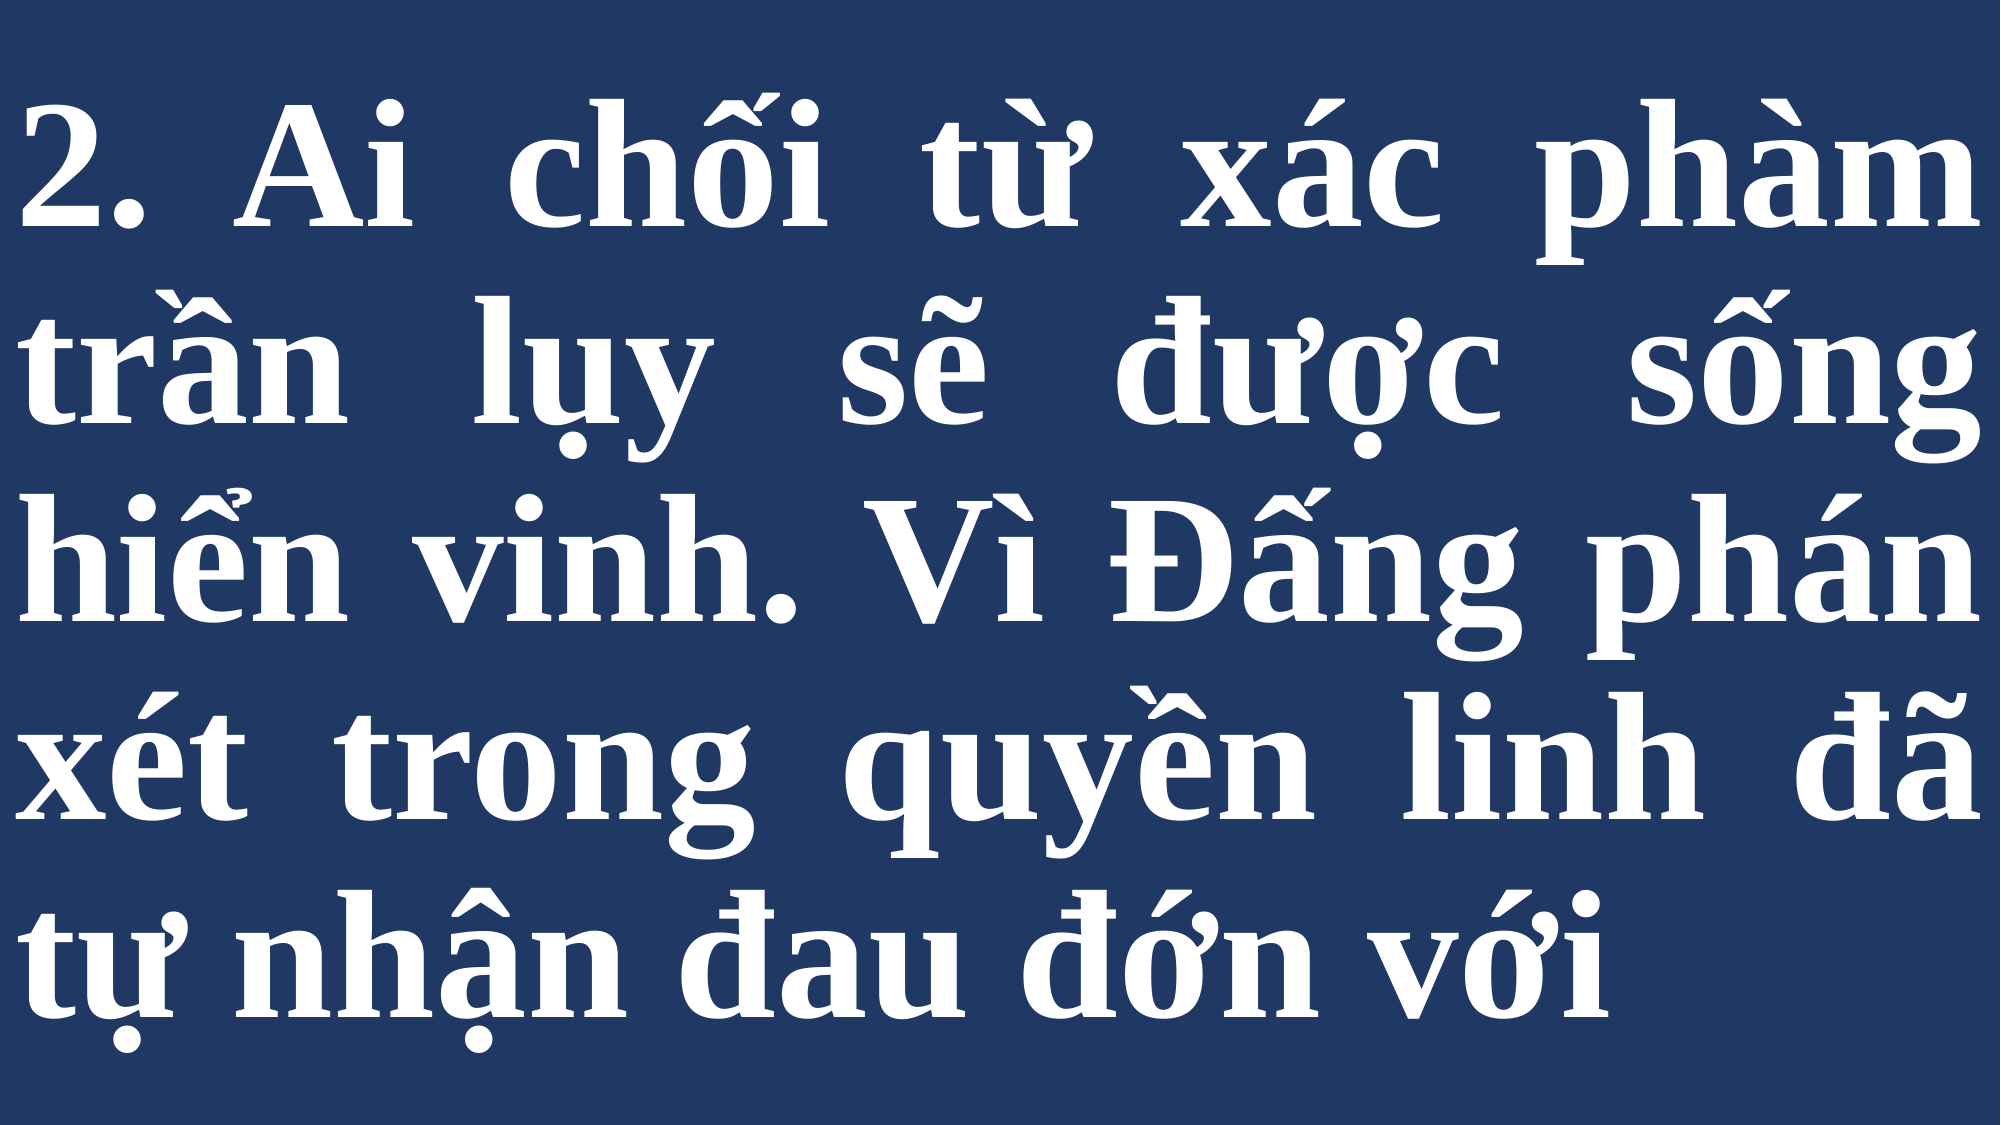

# 2. Ai chối từ xác phàm trần lụy sẽ được sống hiển vinh. Vì Đấng phán xét trong quyền linh đã tự nhận đau đớn với